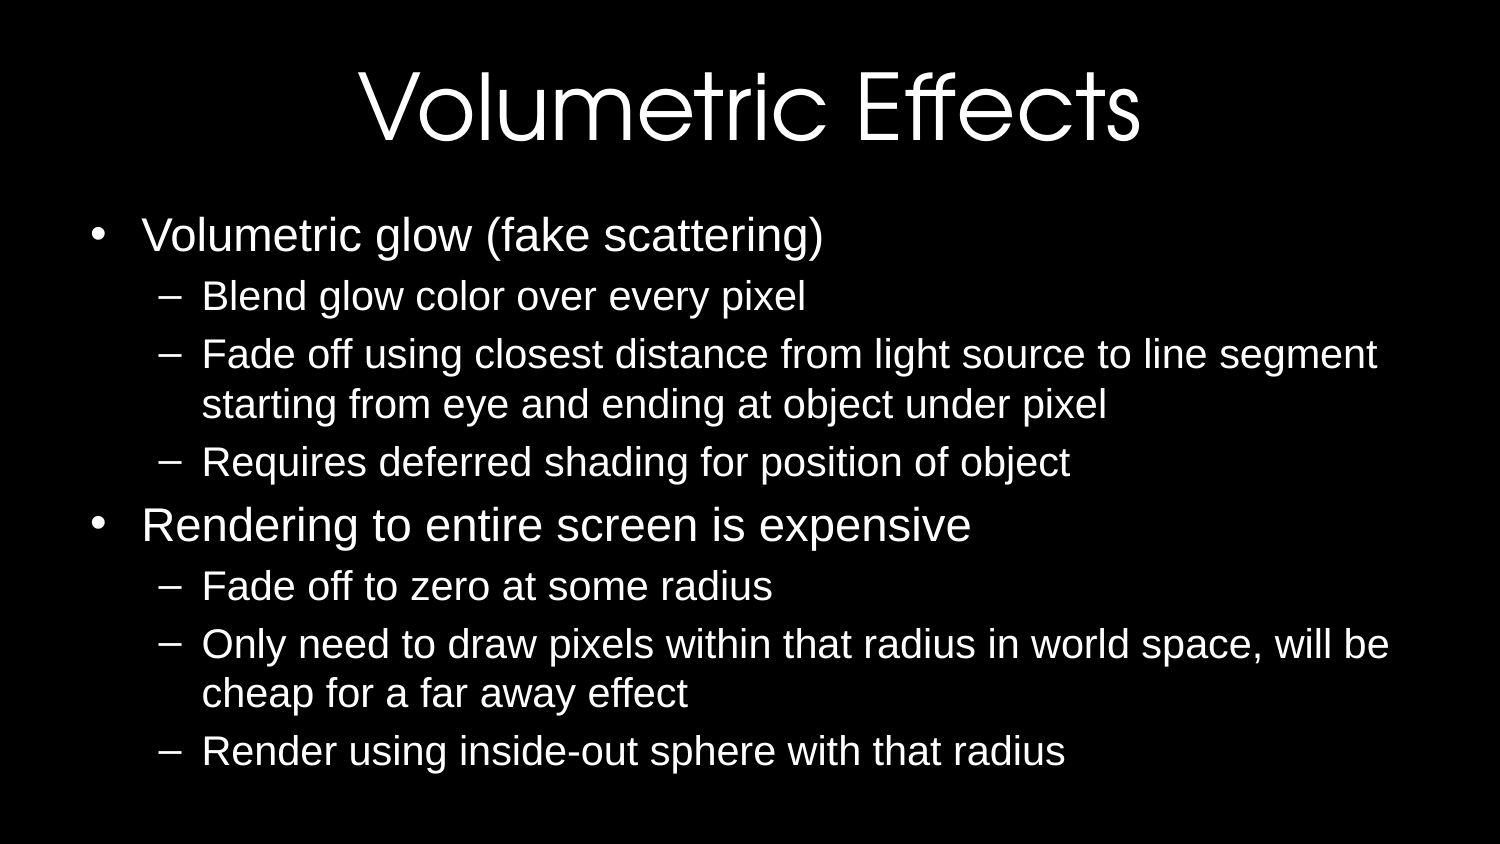

# Volumetric Effects
Volumetric glow (fake scattering)
Blend glow color over every pixel
Fade off using closest distance from light source to line segment starting from eye and ending at object under pixel
Requires deferred shading for position of object
Rendering to entire screen is expensive
Fade off to zero at some radius
Only need to draw pixels within that radius in world space, will be cheap for a far away effect
Render using inside-out sphere with that radius